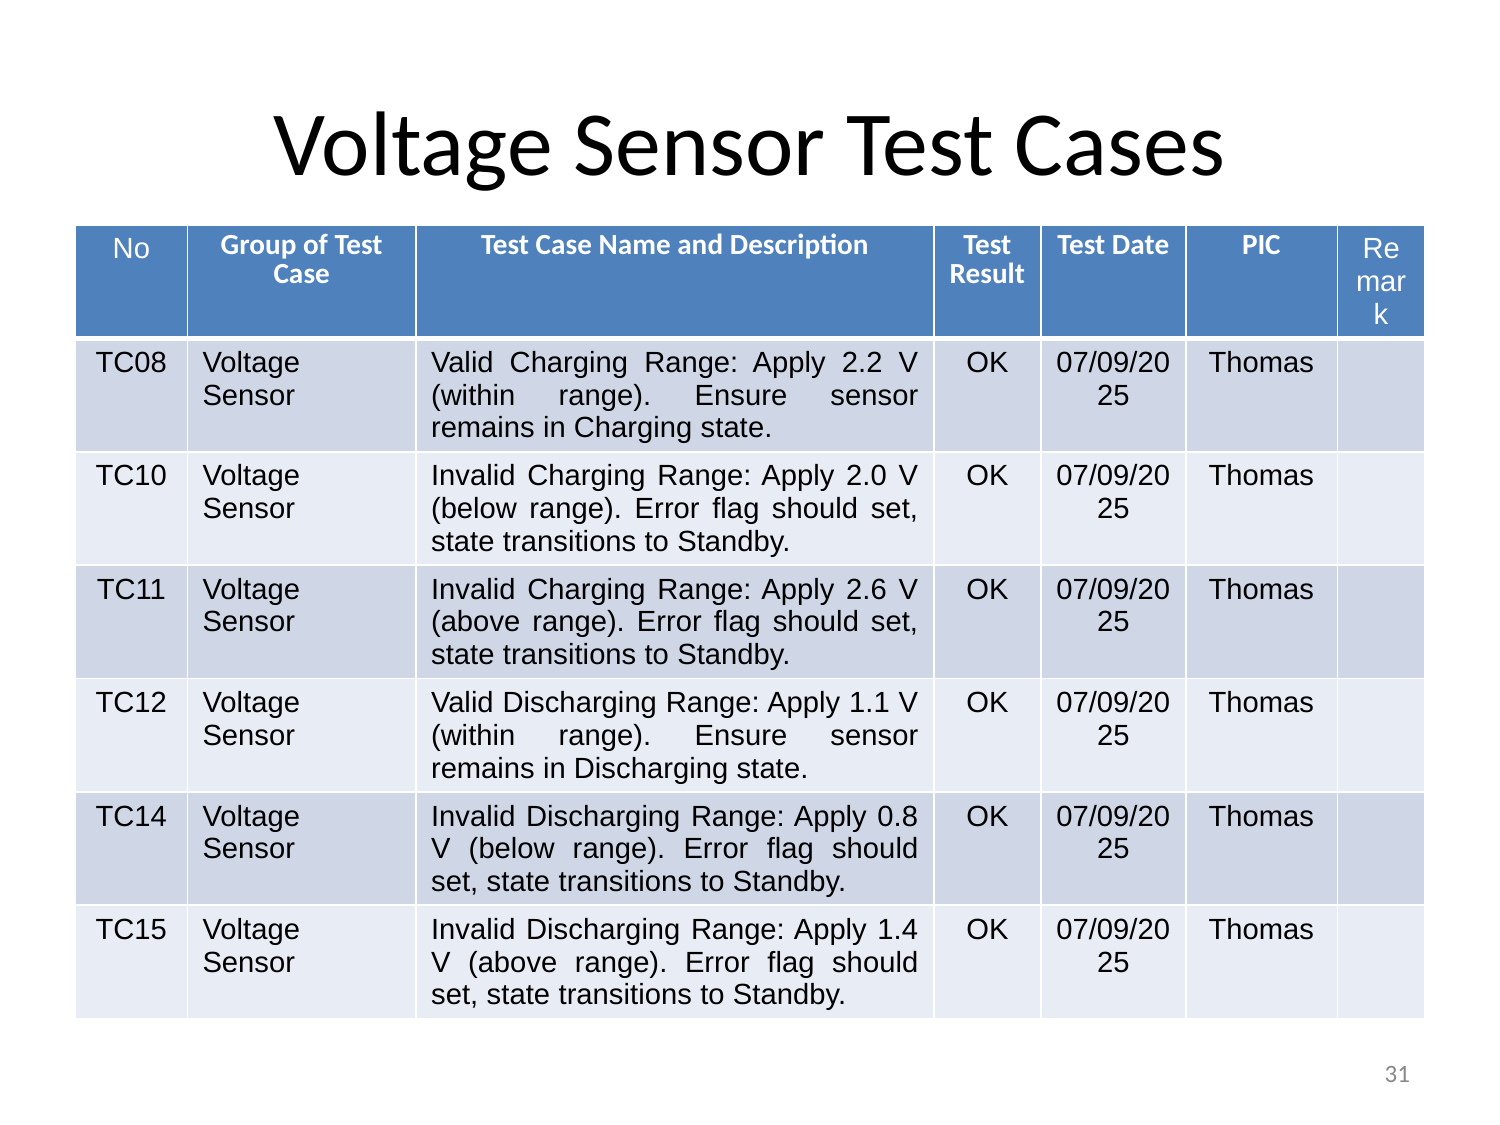

# Voltage Sensor Test Cases
| No | Group of Test Case | Test Case Name and Description | Test Result | Test Date | PIC | Remark |
| --- | --- | --- | --- | --- | --- | --- |
| TC08 | Voltage Sensor | Valid Charging Range: Apply 2.2 V (within range). Ensure sensor remains in Charging state. | OK | 07/09/2025 | Thomas |  |
| TC10 | Voltage Sensor | Invalid Charging Range: Apply 2.0 V (below range). Error flag should set, state transitions to Standby. | OK | 07/09/2025 | Thomas |  |
| TC11 | Voltage Sensor | Invalid Charging Range: Apply 2.6 V (above range). Error flag should set, state transitions to Standby. | OK | 07/09/2025 | Thomas |  |
| TC12 | Voltage Sensor | Valid Discharging Range: Apply 1.1 V (within range). Ensure sensor remains in Discharging state. | OK | 07/09/2025 | Thomas |  |
| TC14 | Voltage Sensor | Invalid Discharging Range: Apply 0.8 V (below range). Error flag should set, state transitions to Standby. | OK | 07/09/2025 | Thomas |  |
| TC15 | Voltage Sensor | Invalid Discharging Range: Apply 1.4 V (above range). Error flag should set, state transitions to Standby. | OK | 07/09/2025 | Thomas |  |
31